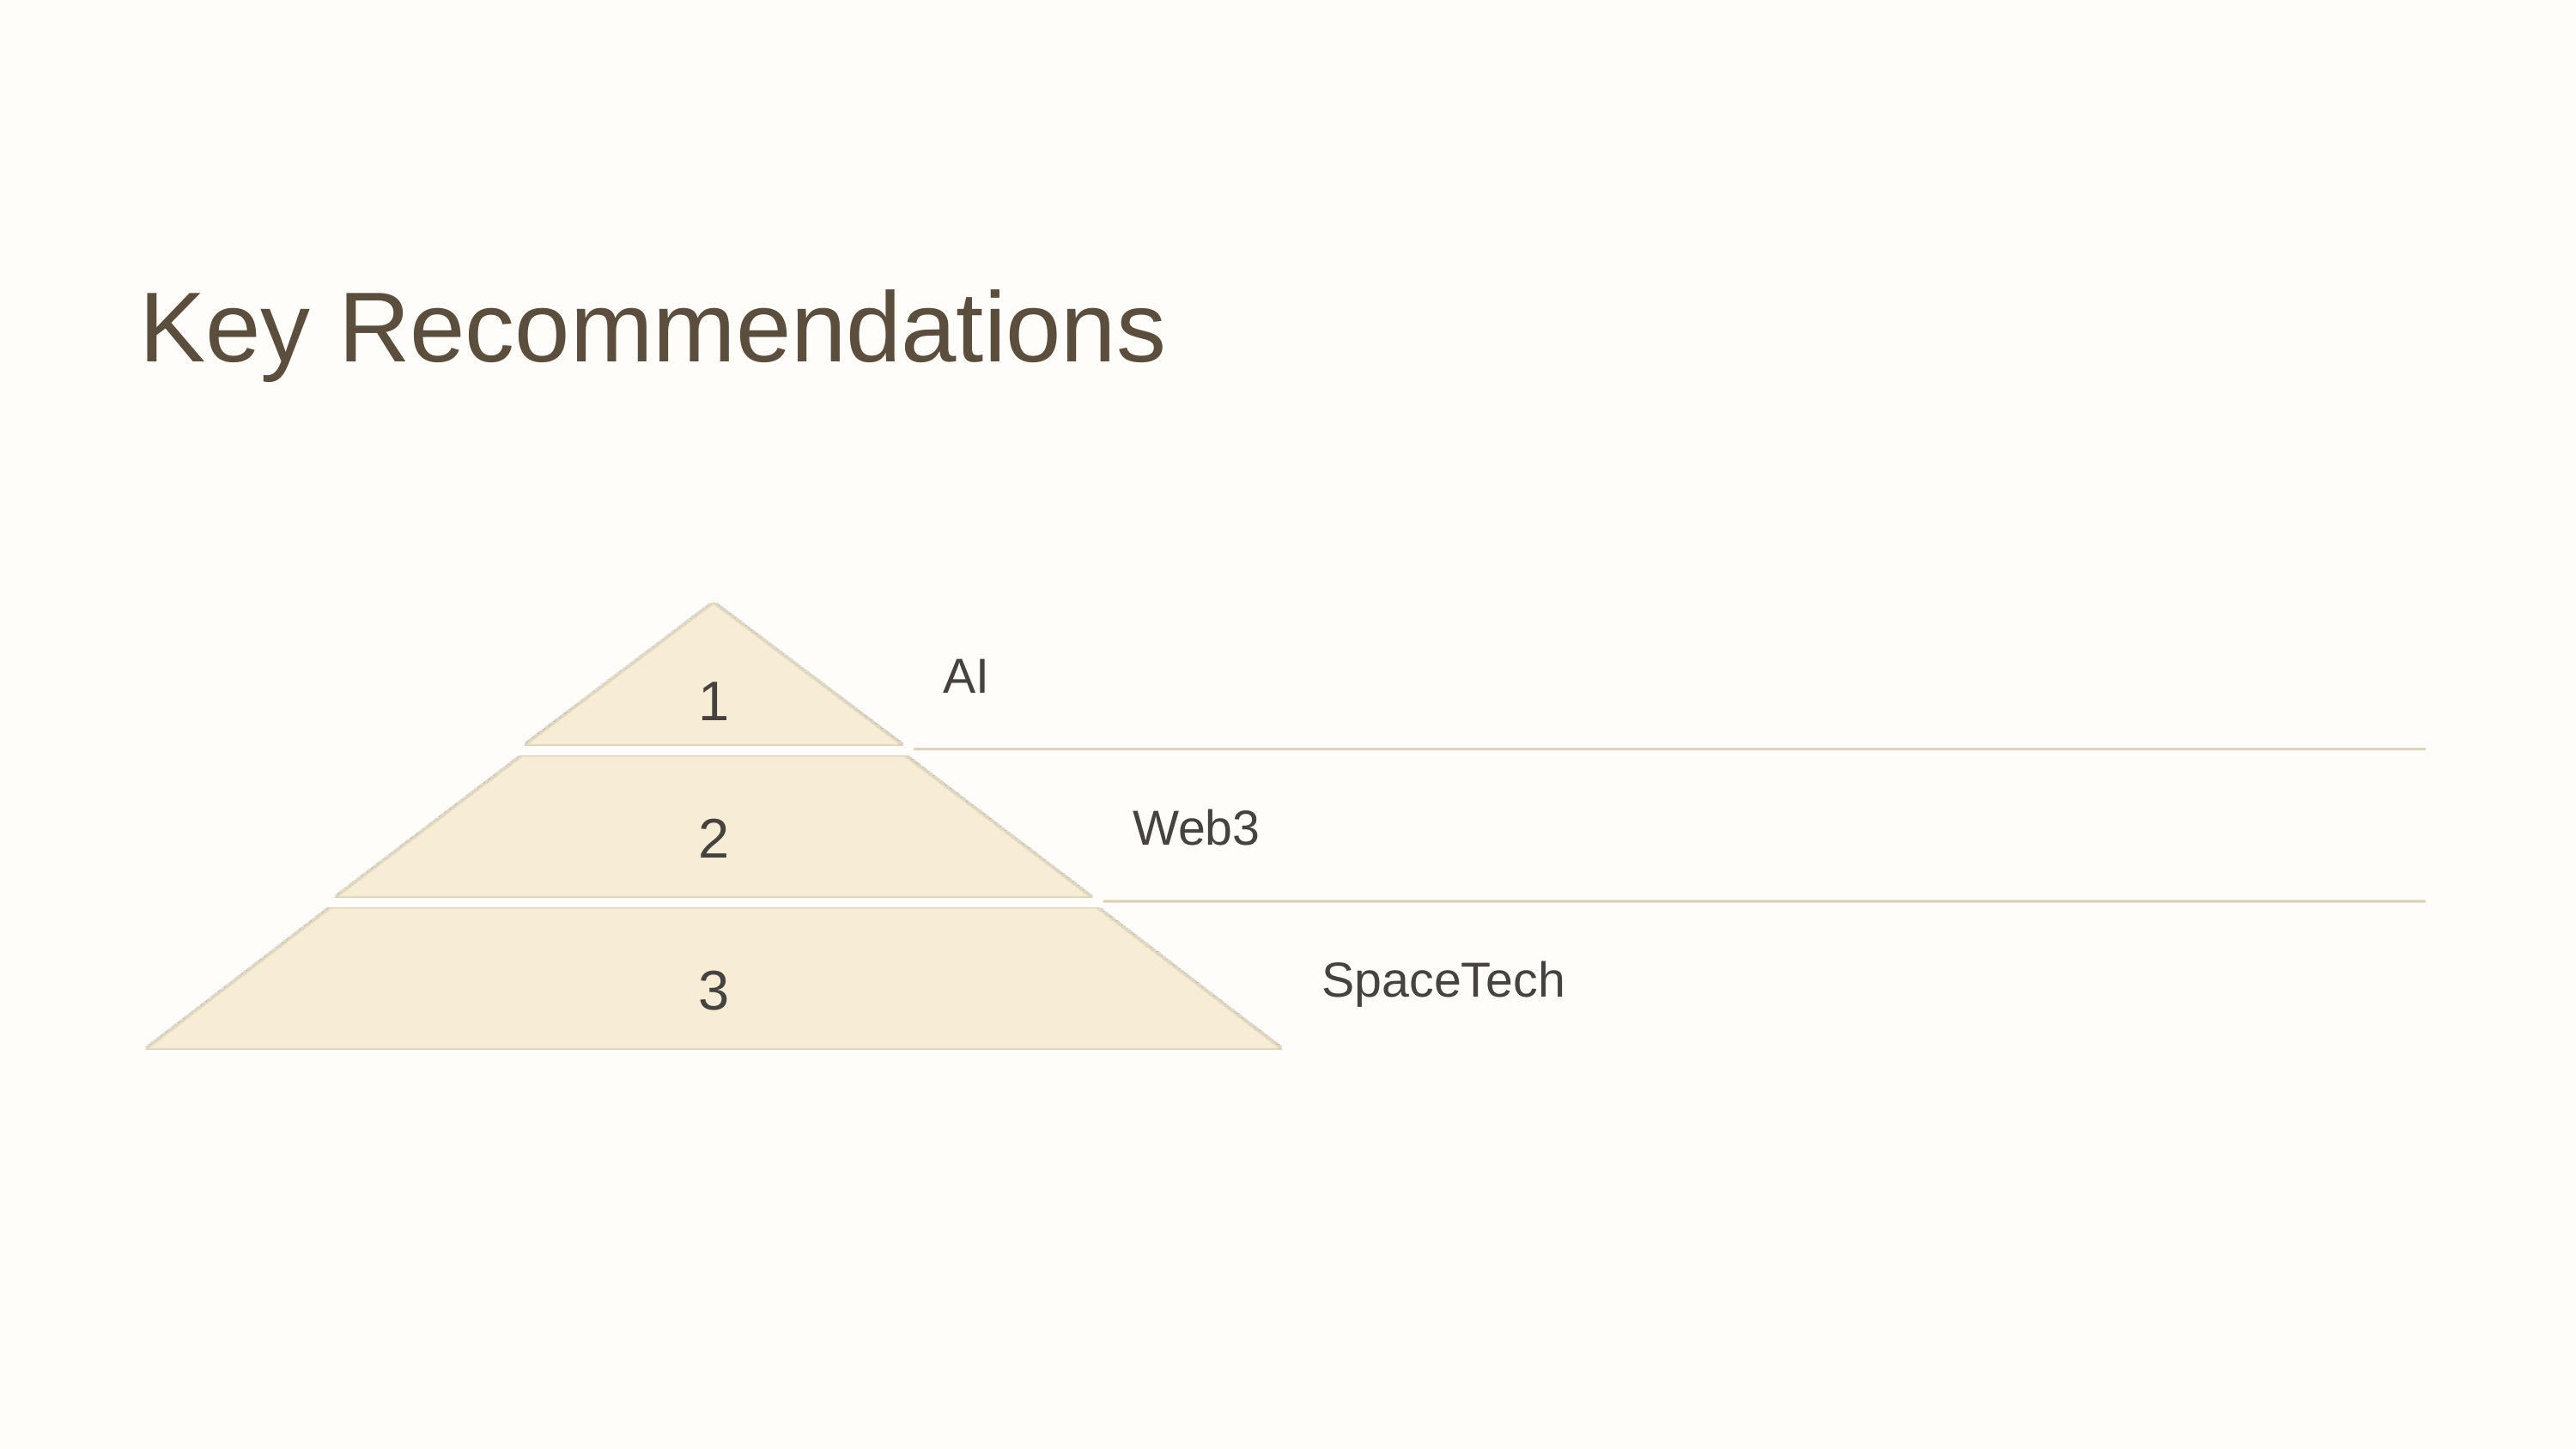

Key Recommendations

AI

1

2

Web3

3

SpaceTech